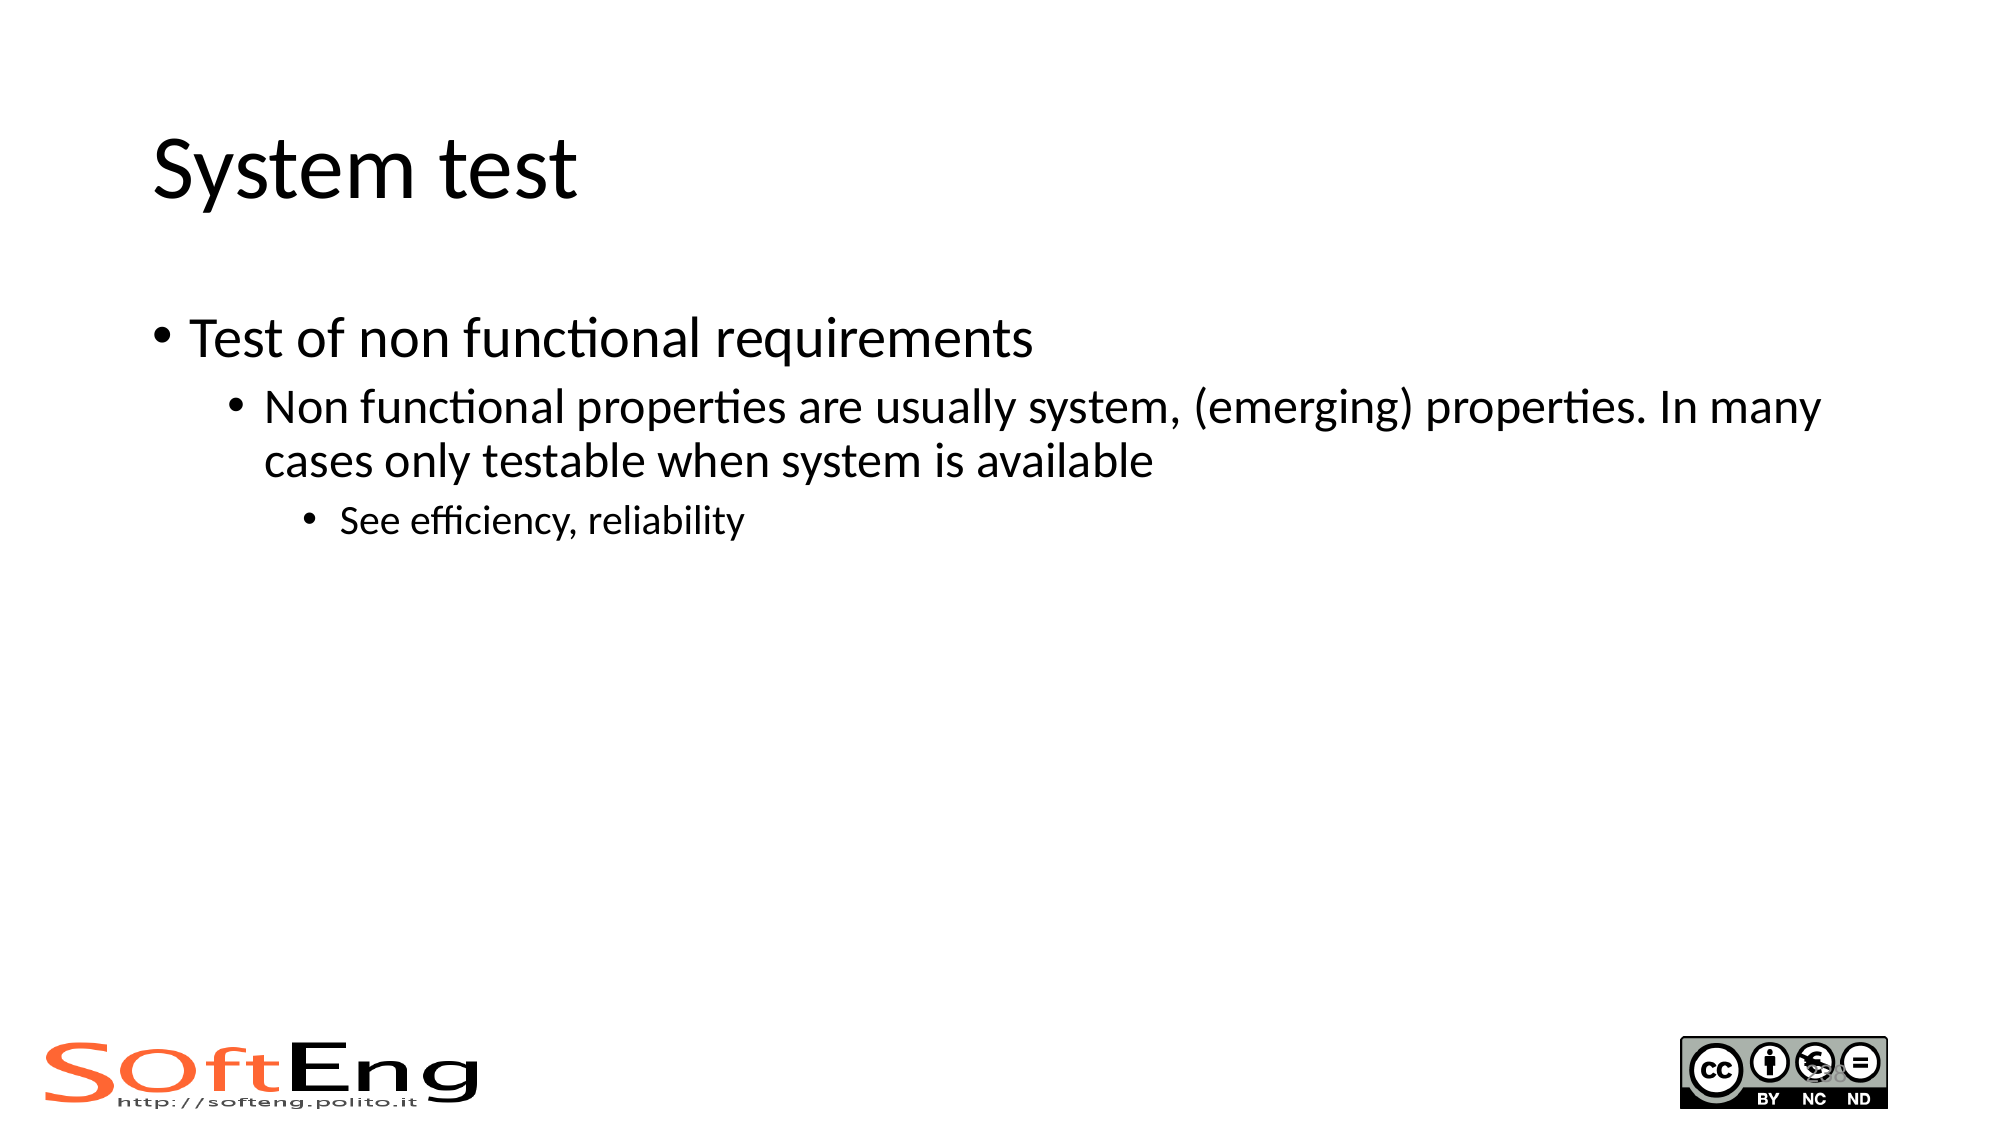

# System test
Test of non functional requirements
Non functional properties are usually system, (emerging) properties. In many cases only testable when system is available
See efficiency, reliability

238